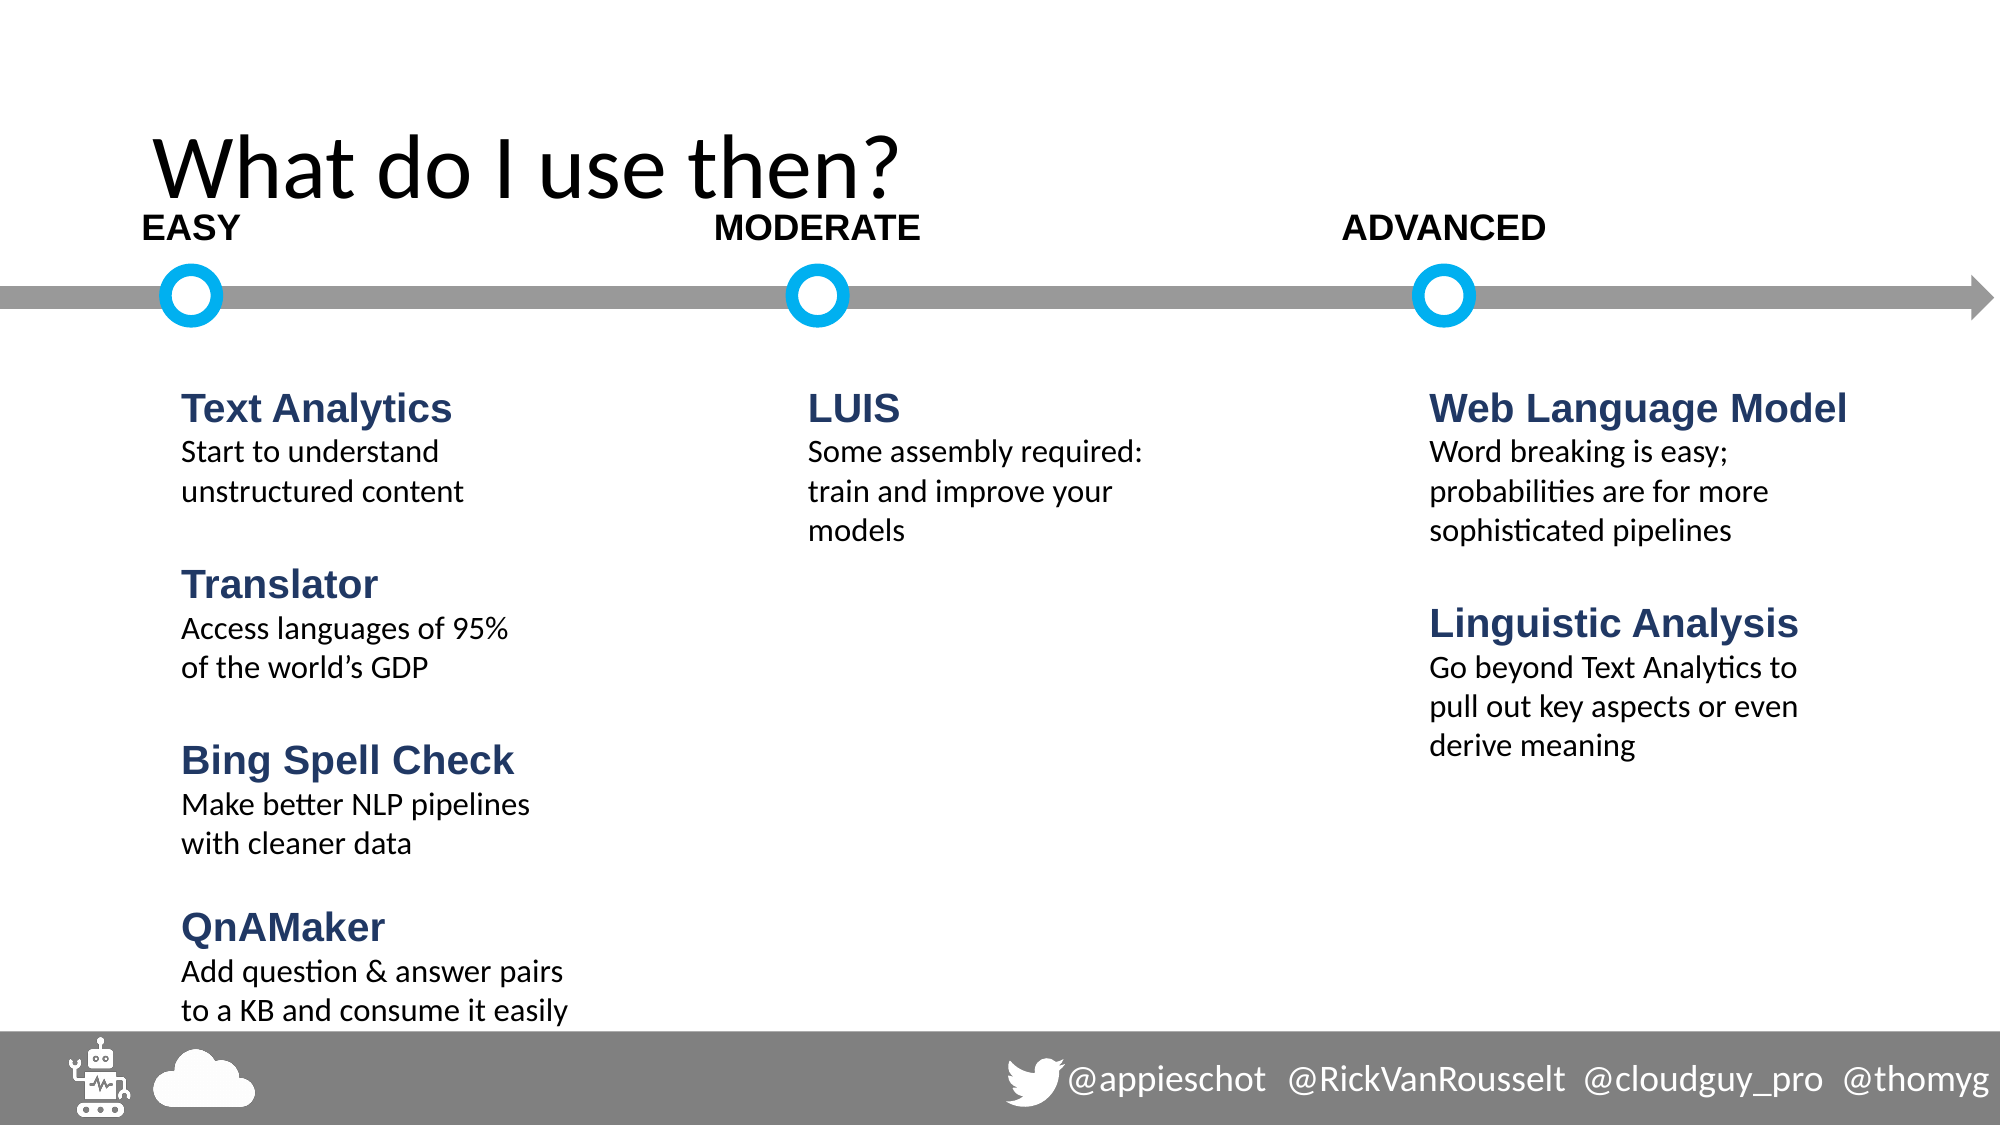

# What do I use then?
EASY
MODERATE
ADVANCED

LUIS
Some assembly required:
train and improve your
models
Web Language Model
Word breaking is easy;
probabilities are for more
sophisticated pipelines

Linguistic Analysis
Go beyond Text Analytics to
pull out key aspects or even
derive meaning
Text Analytics
Start to understand
unstructured content

Translator
Access languages of 95%
of the world’s GDP

Bing Spell Check
Make better NLP pipelines
with cleaner data

QnAMaker
Add question & answer pairs
to a KB and consume it easily